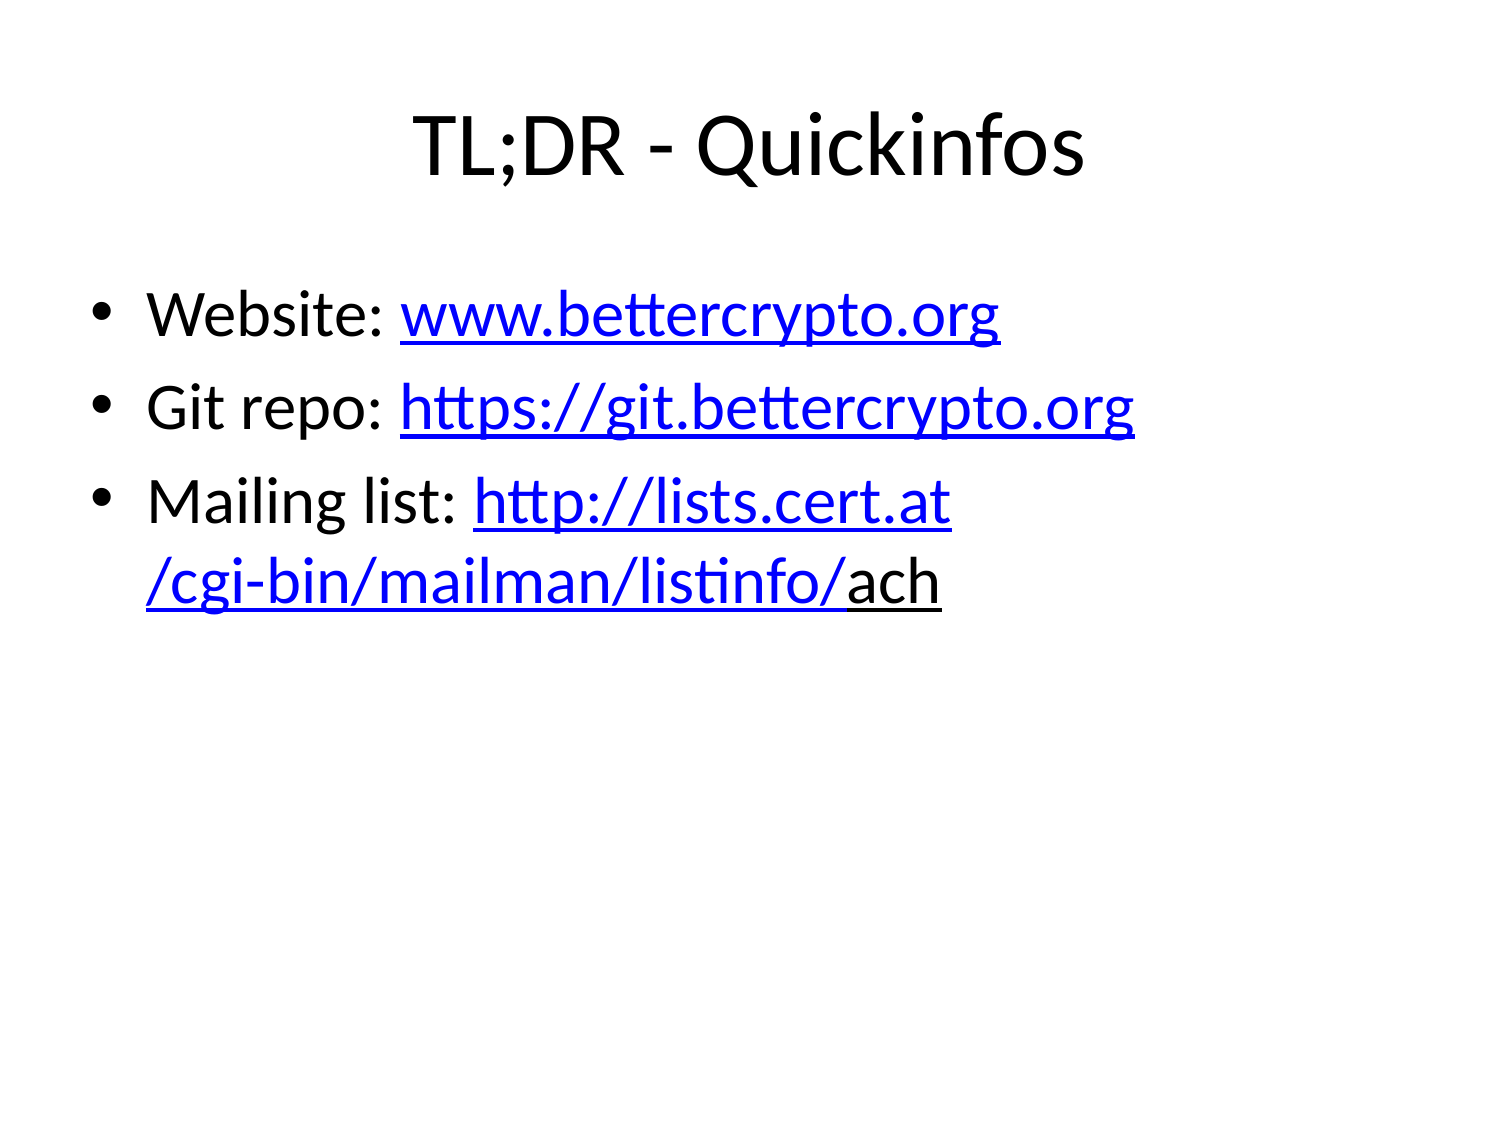

# TL;DR - Quickinfos
Website: www.bettercrypto.org
Git repo: https://git.bettercrypto.org
Mailing list: http://lists.cert.at/cgi-bin/mailman/listinfo/ach